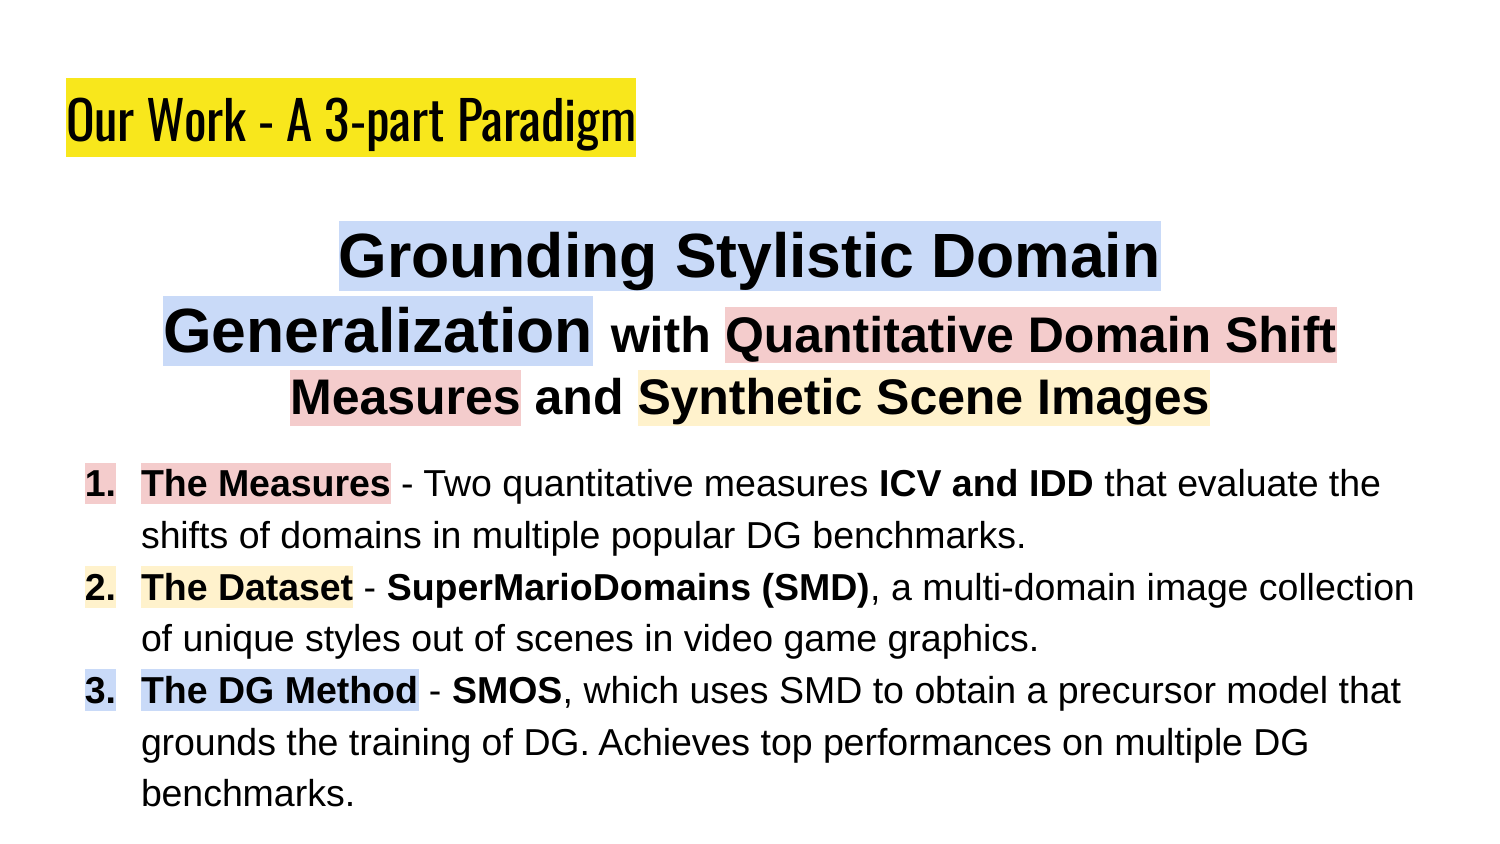

# Our Work - A 3-part Paradigm
Grounding Stylistic Domain Generalization with Quantitative Domain Shift Measures and Synthetic Scene Images
The Measures - Two quantitative measures ICV and IDD that evaluate the shifts of domains in multiple popular DG benchmarks.
The Dataset - SuperMarioDomains (SMD), a multi-domain image collection of unique styles out of scenes in video game graphics.
The DG Method - SMOS, which uses SMD to obtain a precursor model that grounds the training of DG. Achieves top performances on multiple DG benchmarks.